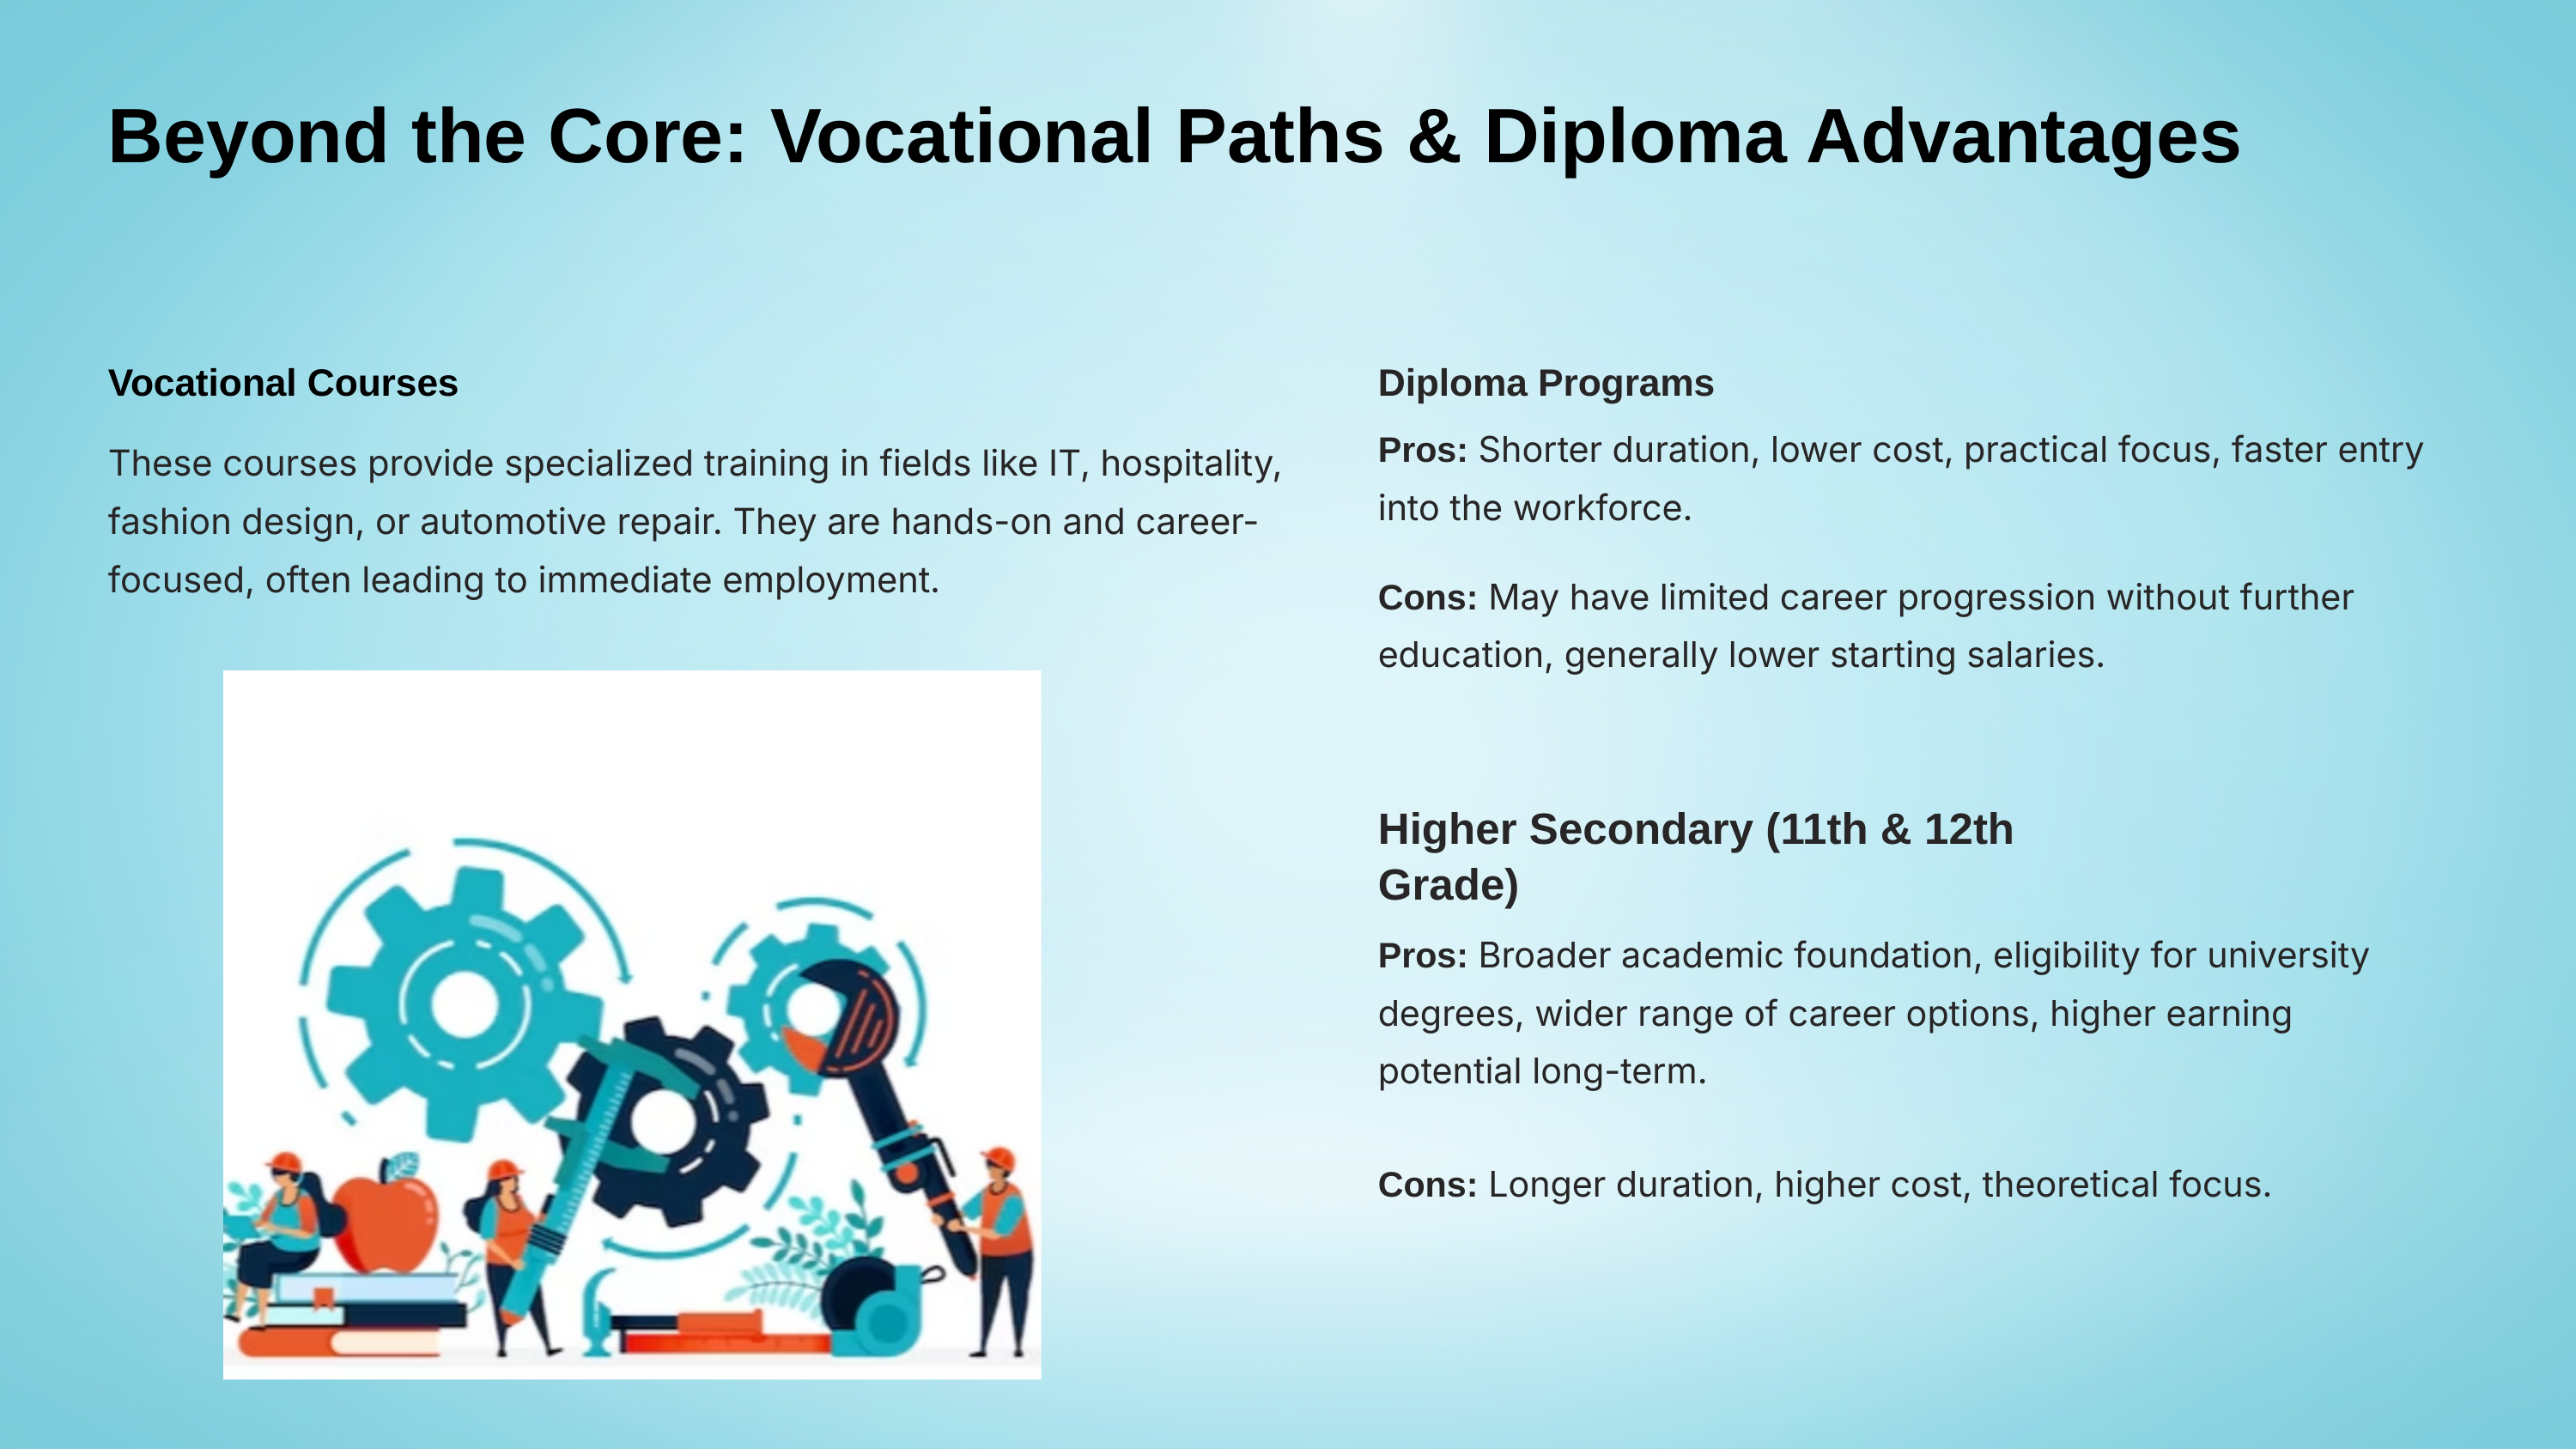

Beyond the Core: Vocational Paths & Diploma Advantages
Vocational Courses
Diploma Programs

Pros: Shorter duration, lower cost, practical focus, faster entry into the workforce.
These courses provide specialized training in fields like IT, hospitality, fashion design, or automotive repair. They are hands-on and career-focused, often leading to immediate employment.
Cons: May have limited career progression without further education, generally lower starting salaries.

Higher Secondary (11th & 12th Grade)
Pros: Broader academic foundation, eligibility for university degrees, wider range of career options, higher earning potential long-term.
Cons: Longer duration, higher cost, theoretical focus.